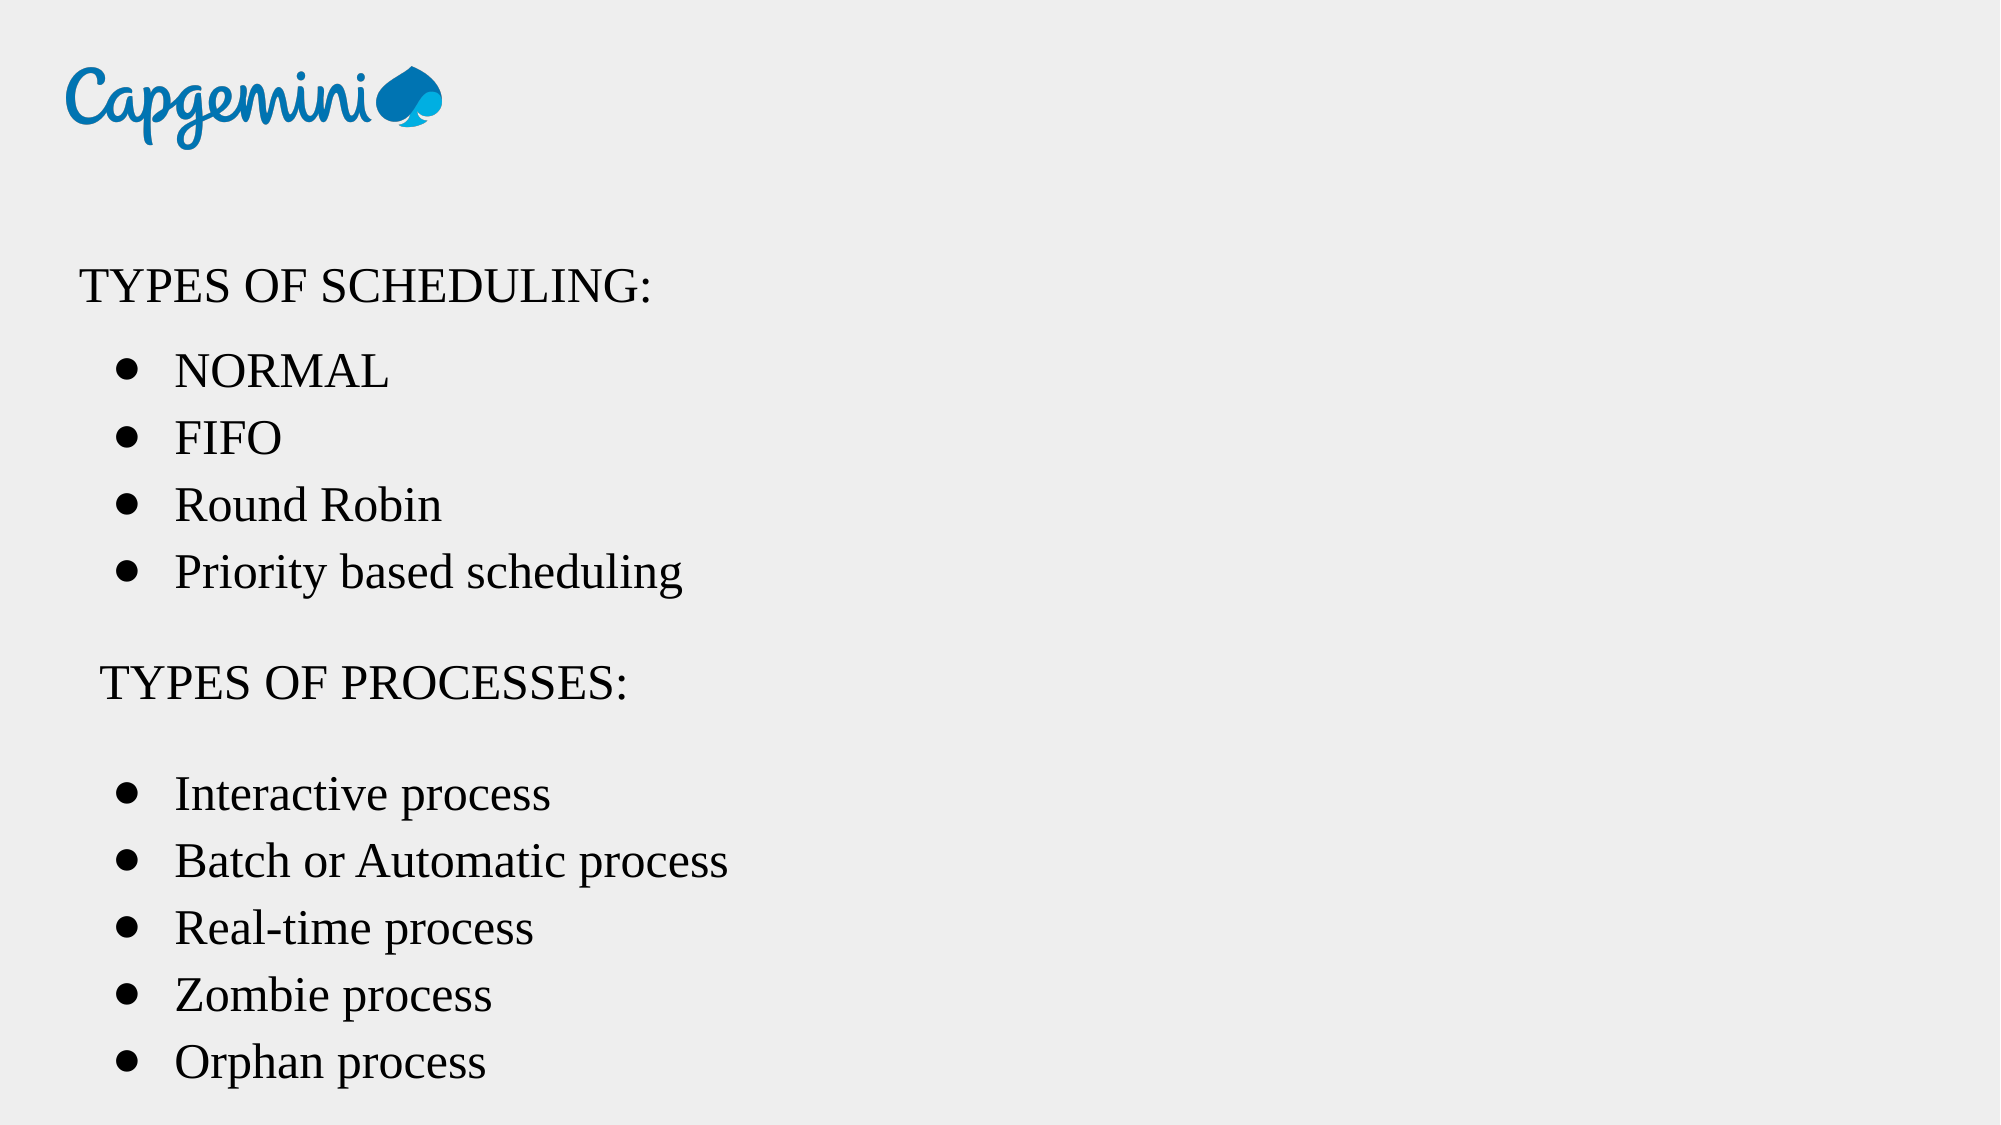

TYPES OF SCHEDULING:
NORMAL
FIFO
Round Robin
Priority based scheduling
TYPES OF PROCESSES:
Interactive process
Batch or Automatic process
Real-time process
Zombie process
Orphan process